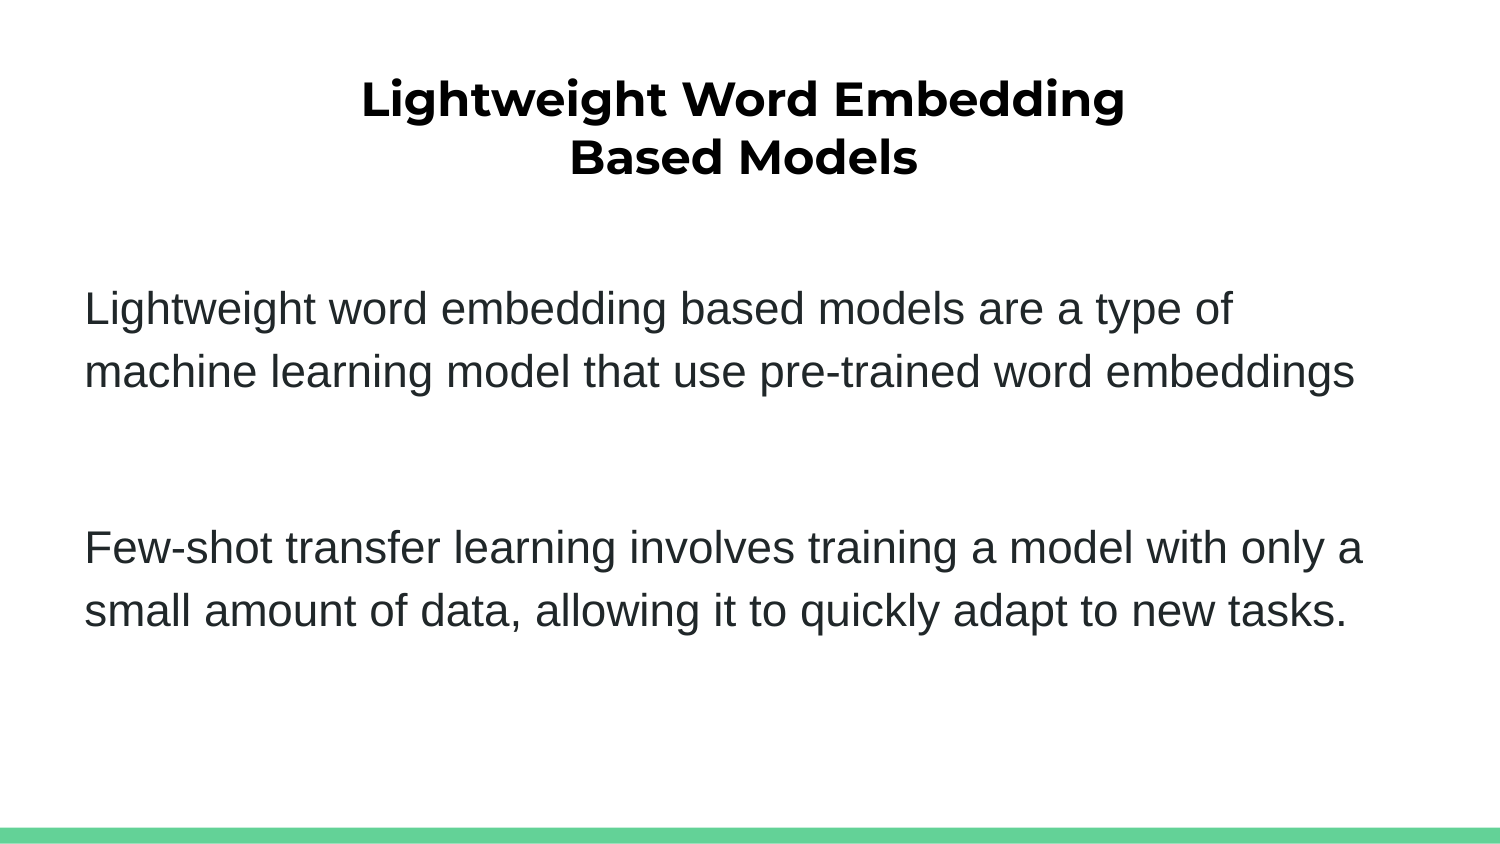

Lightweight Word Embedding Based Models
Lightweight word embedding based models are a type of machine learning model that use pre-trained word embeddings

Few-shot transfer learning involves training a model with only a small amount of data, allowing it to quickly adapt to new tasks.